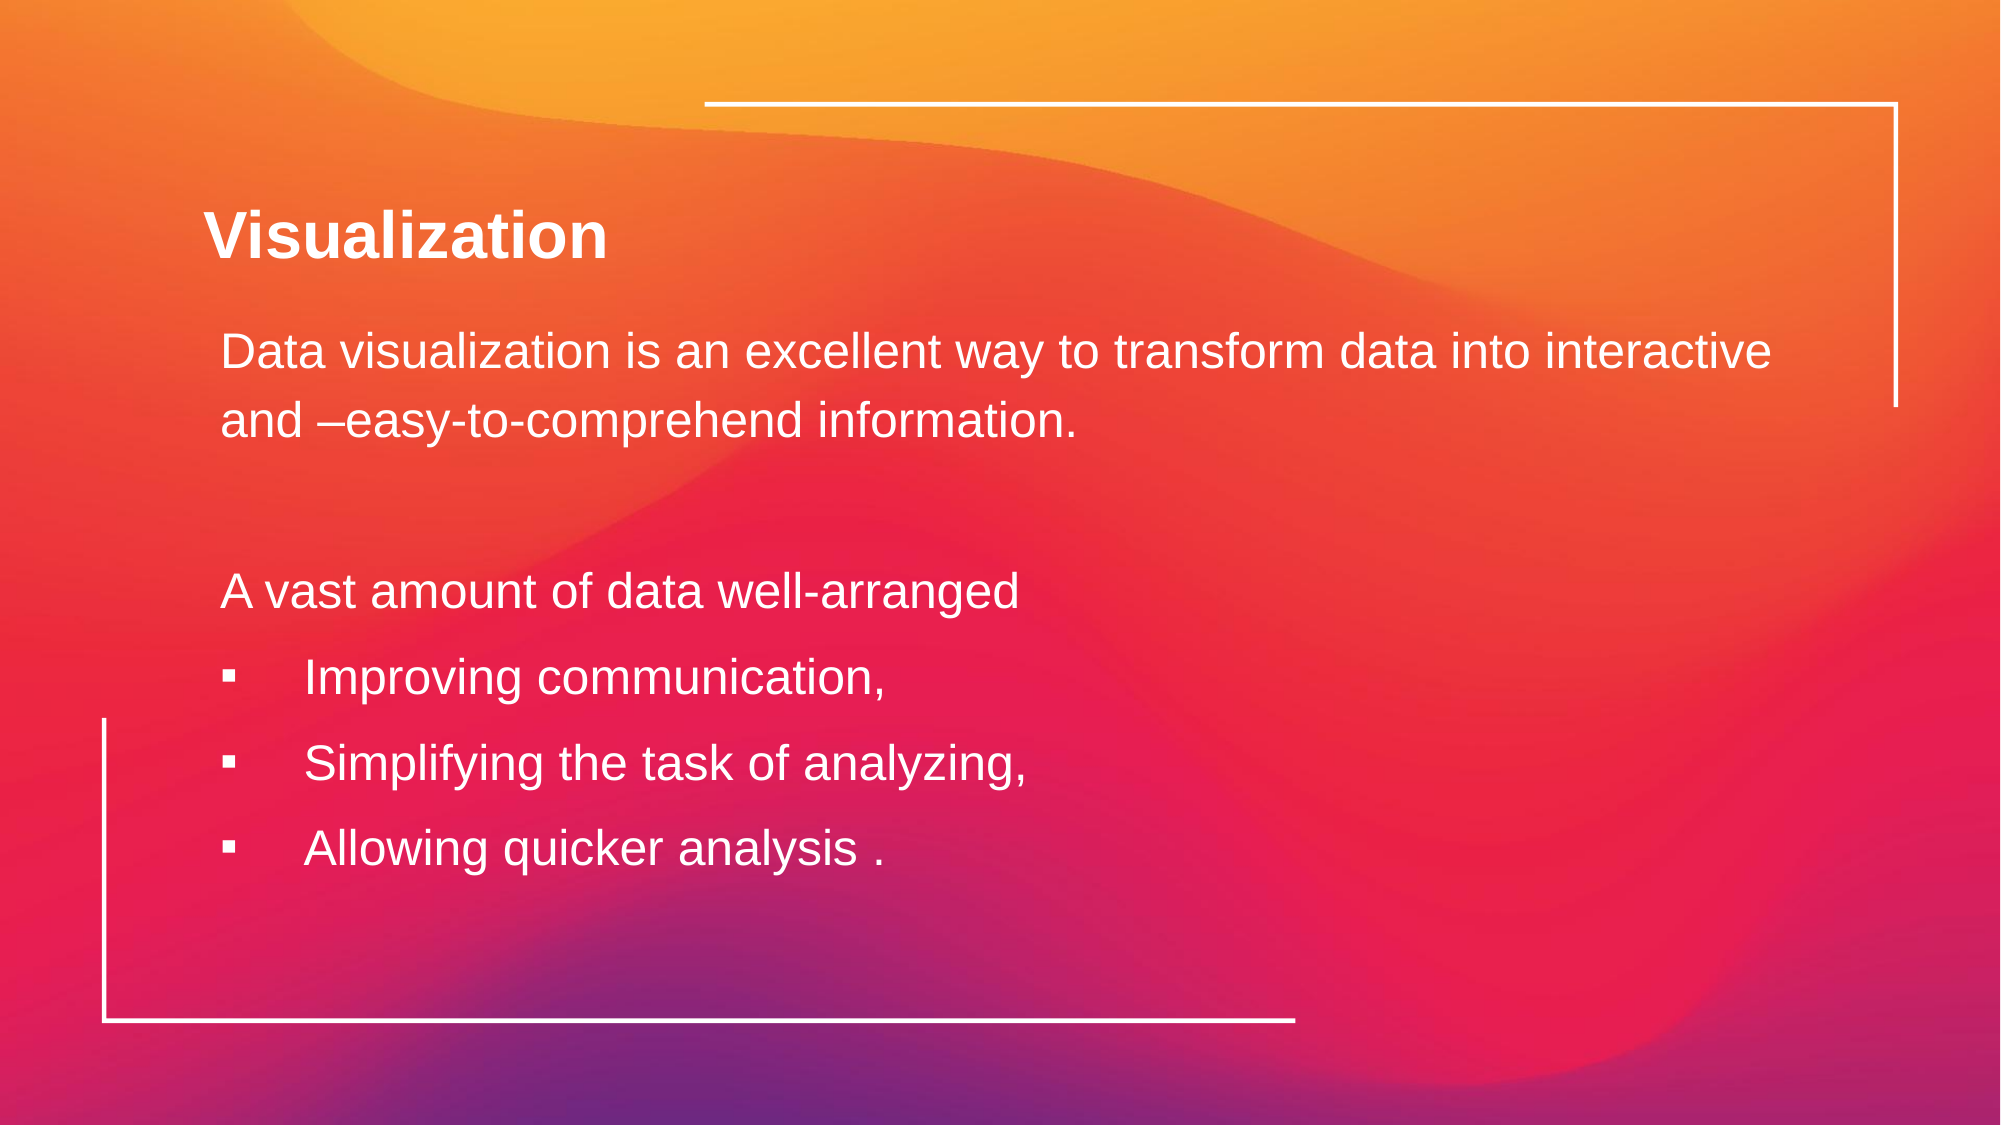

# Visualization
Data visualization is an excellent way to transform data into interactive and –easy-to-comprehend information.

A vast amount of data well-arranged
Improving communication,
Simplifying the task of analyzing,
Allowing quicker analysis .